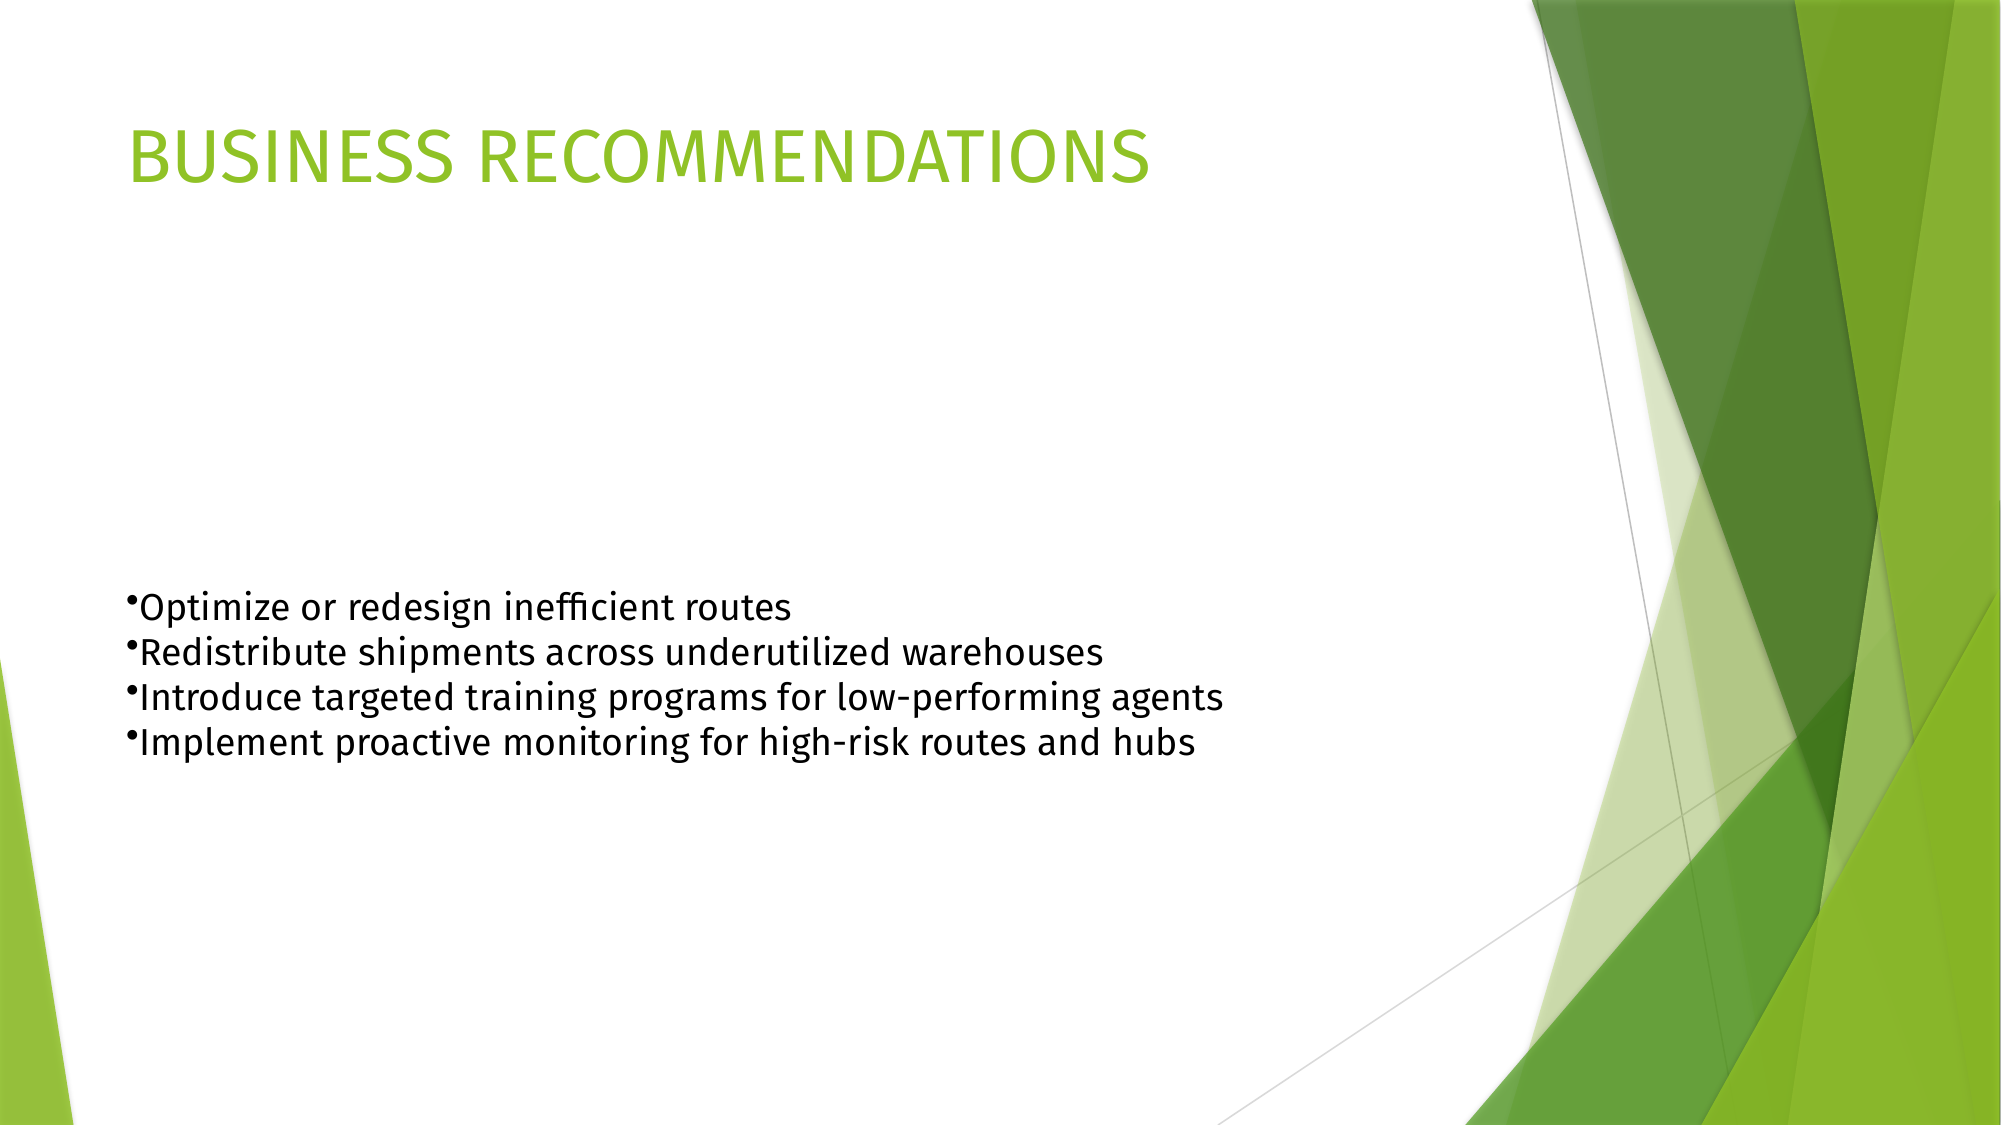

# BUSINESS RECOMMENDATIONS
Optimize or redesign inefficient routes
Redistribute shipments across underutilized warehouses
Introduce targeted training programs for low-performing agents
Implement proactive monitoring for high-risk routes and hubs